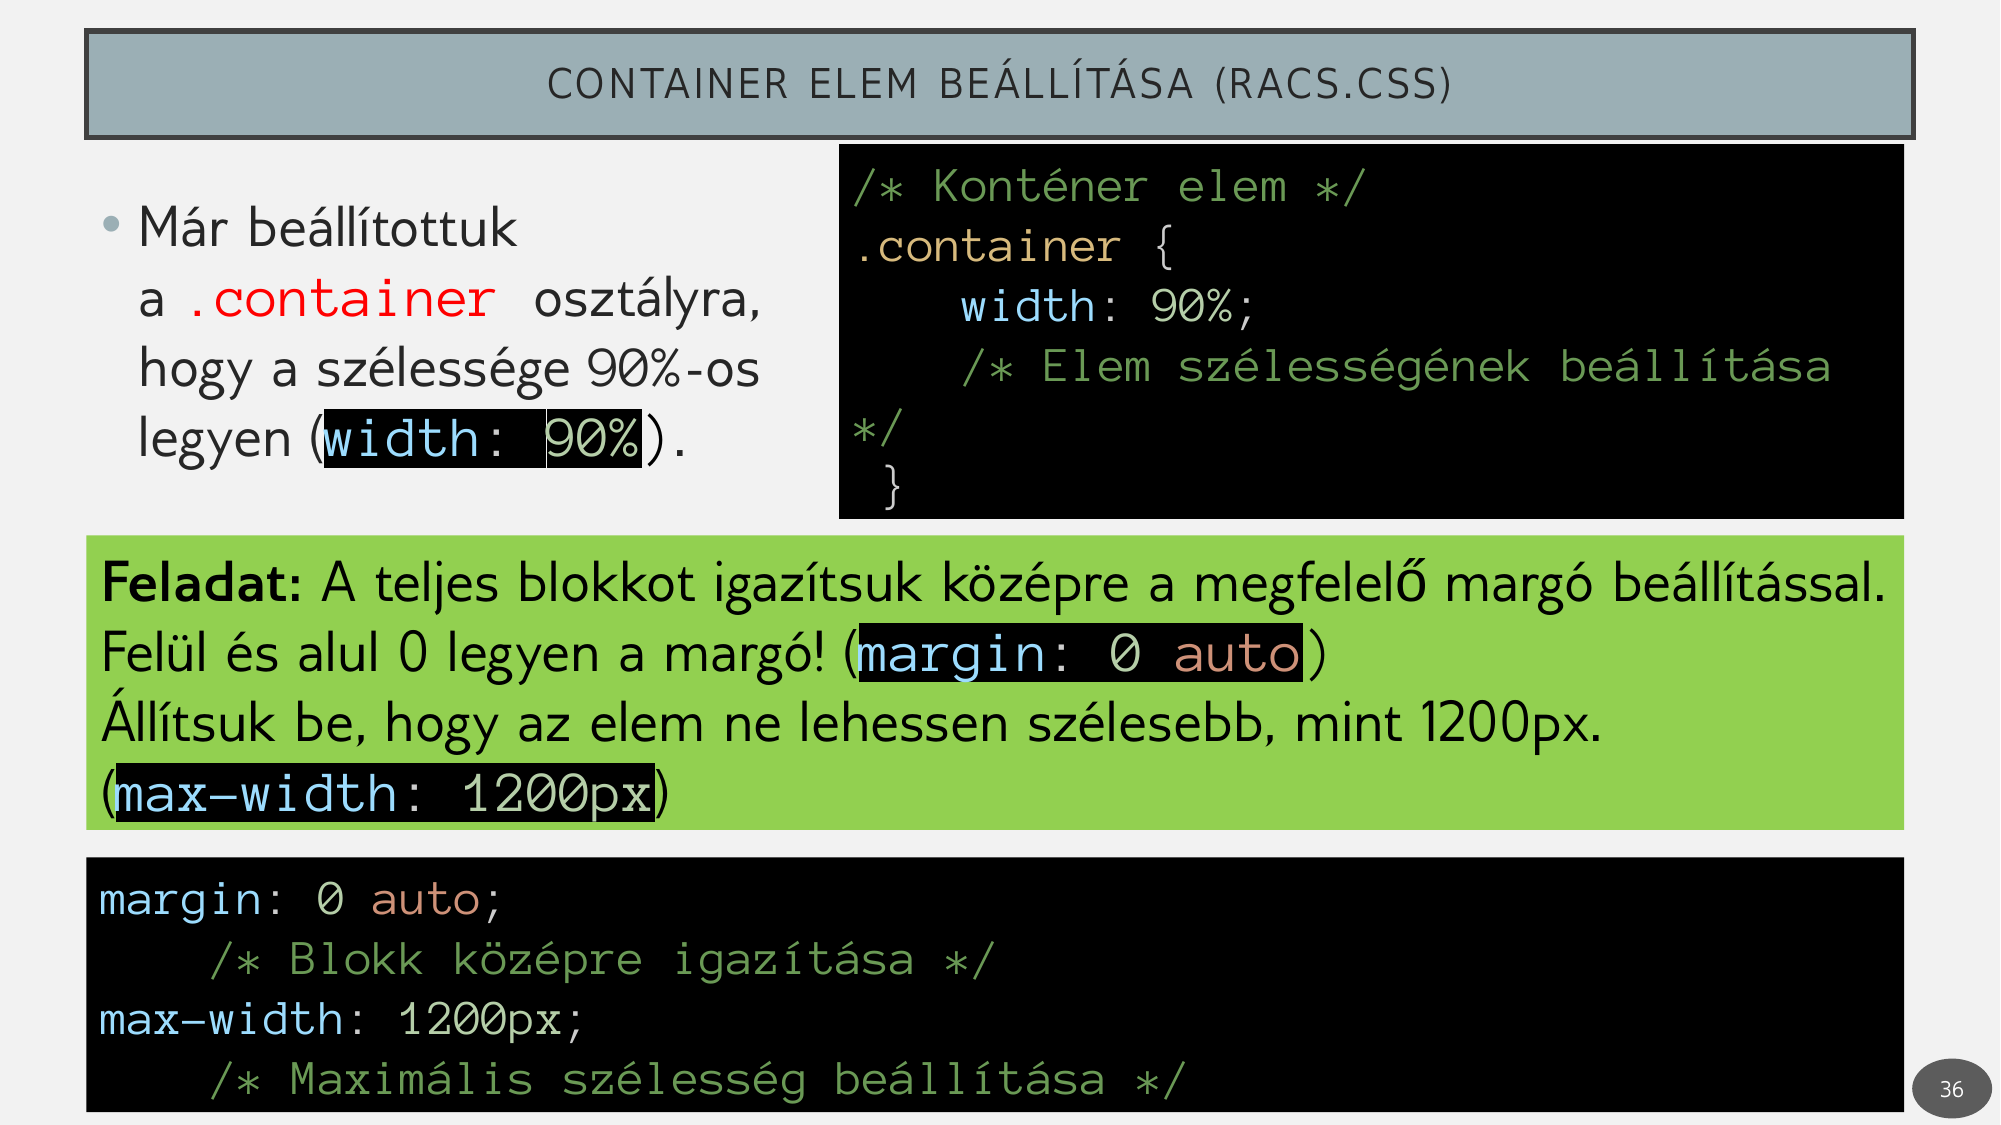

# Container elem beállítása (racs.css)
/* Konténer elem */
.container {
    width: 90%;
    /* Elem szélességének beállítása */
 }
Már beállítottuk a .container osztályra, hogy a szélessége 90%-os legyen (width: 90%).
Feladat: A teljes blokkot igazítsuk középre a megfelelő margó beállítással. Felül és alul 0 legyen a margó! (margin: 0 auto)
Állítsuk be, hogy az elem ne lehessen szélesebb, mint 1200px.
(max-width: 1200px)
margin: 0 auto;
    /* Blokk középre igazítása */
max-width: 1200px;
    /* Maximális szélesség beállítása */
36